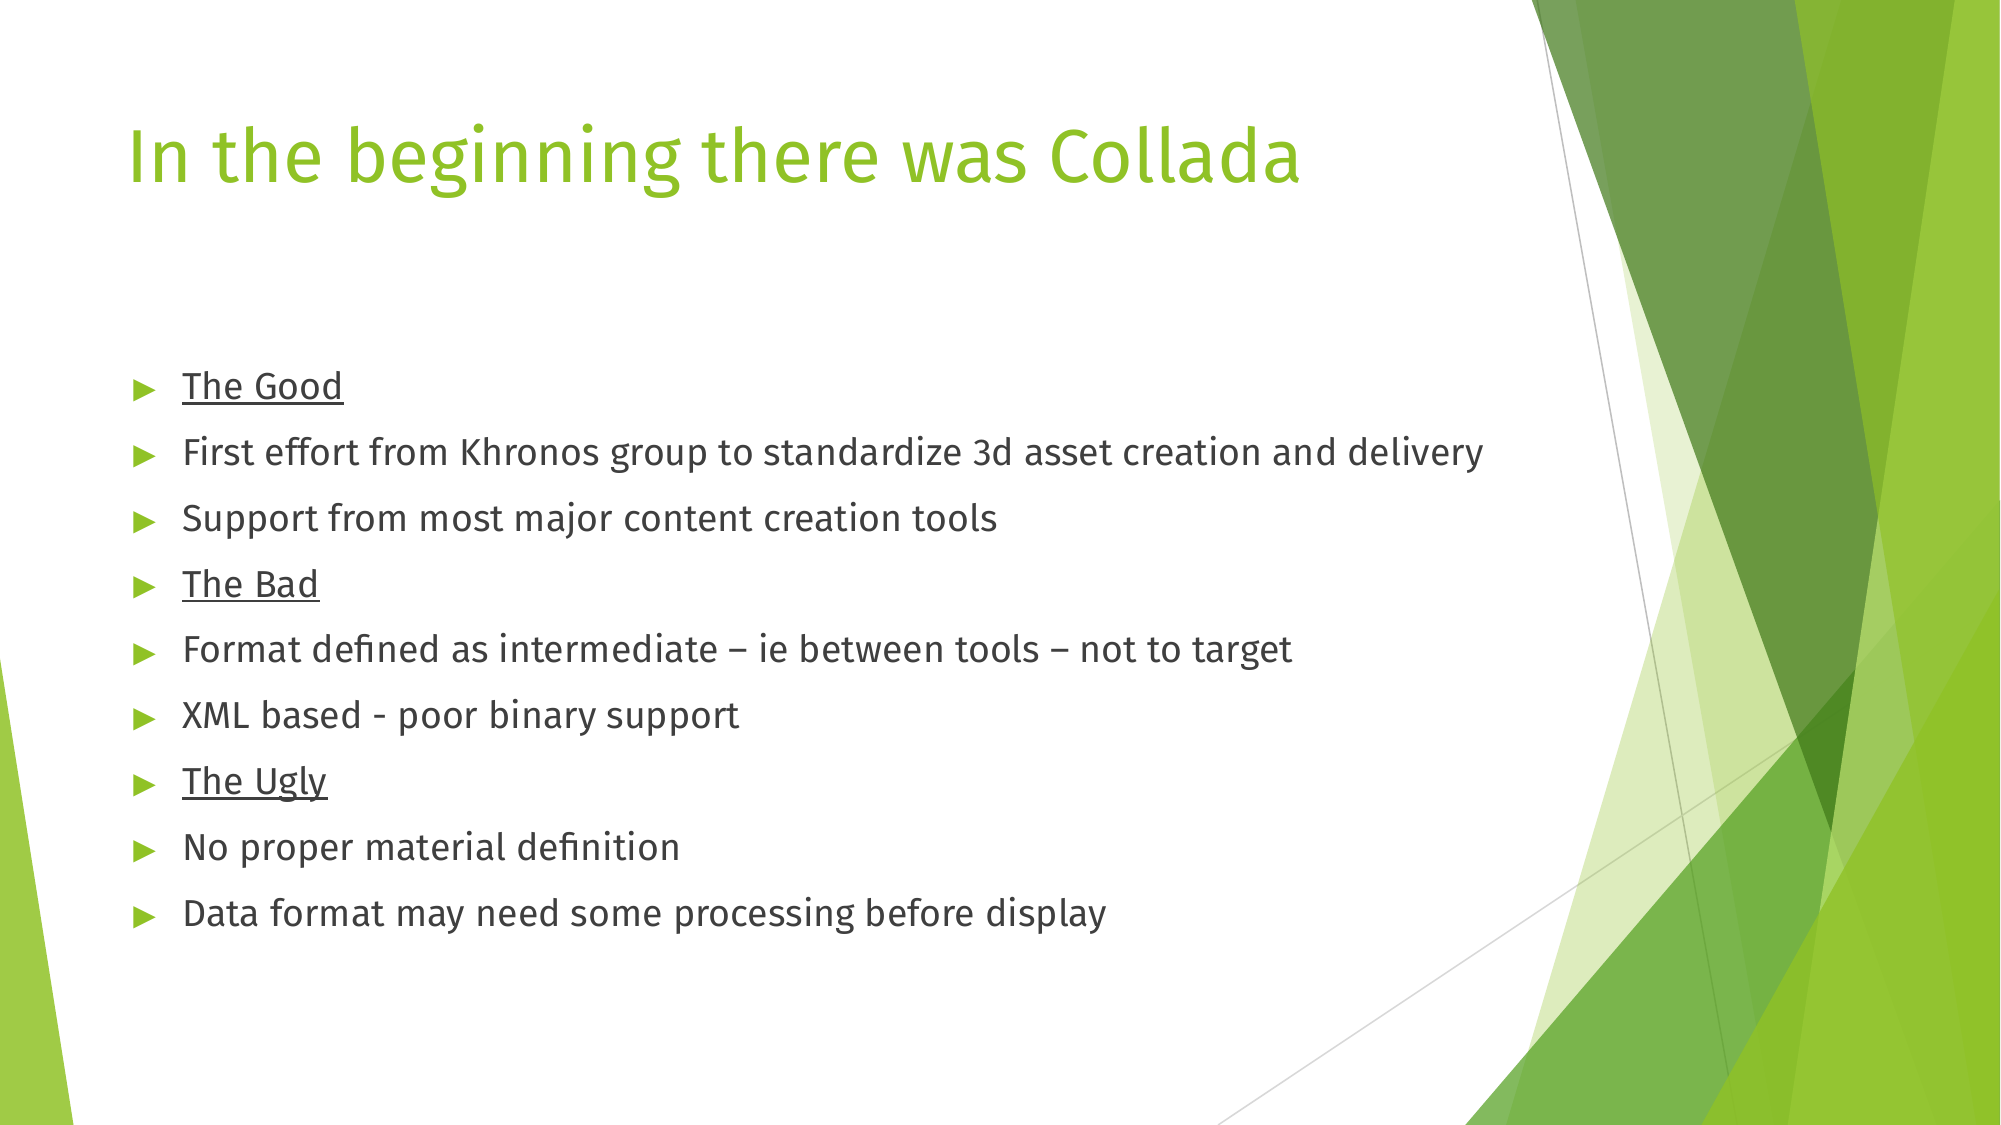

# In the beginning there was Collada
The Good
First effort from Khronos group to standardize 3d asset creation and delivery
Support from most major content creation tools
The Bad
Format defined as intermediate – ie between tools – not to target
XML based - poor binary support
The Ugly
No proper material definition
Data format may need some processing before display